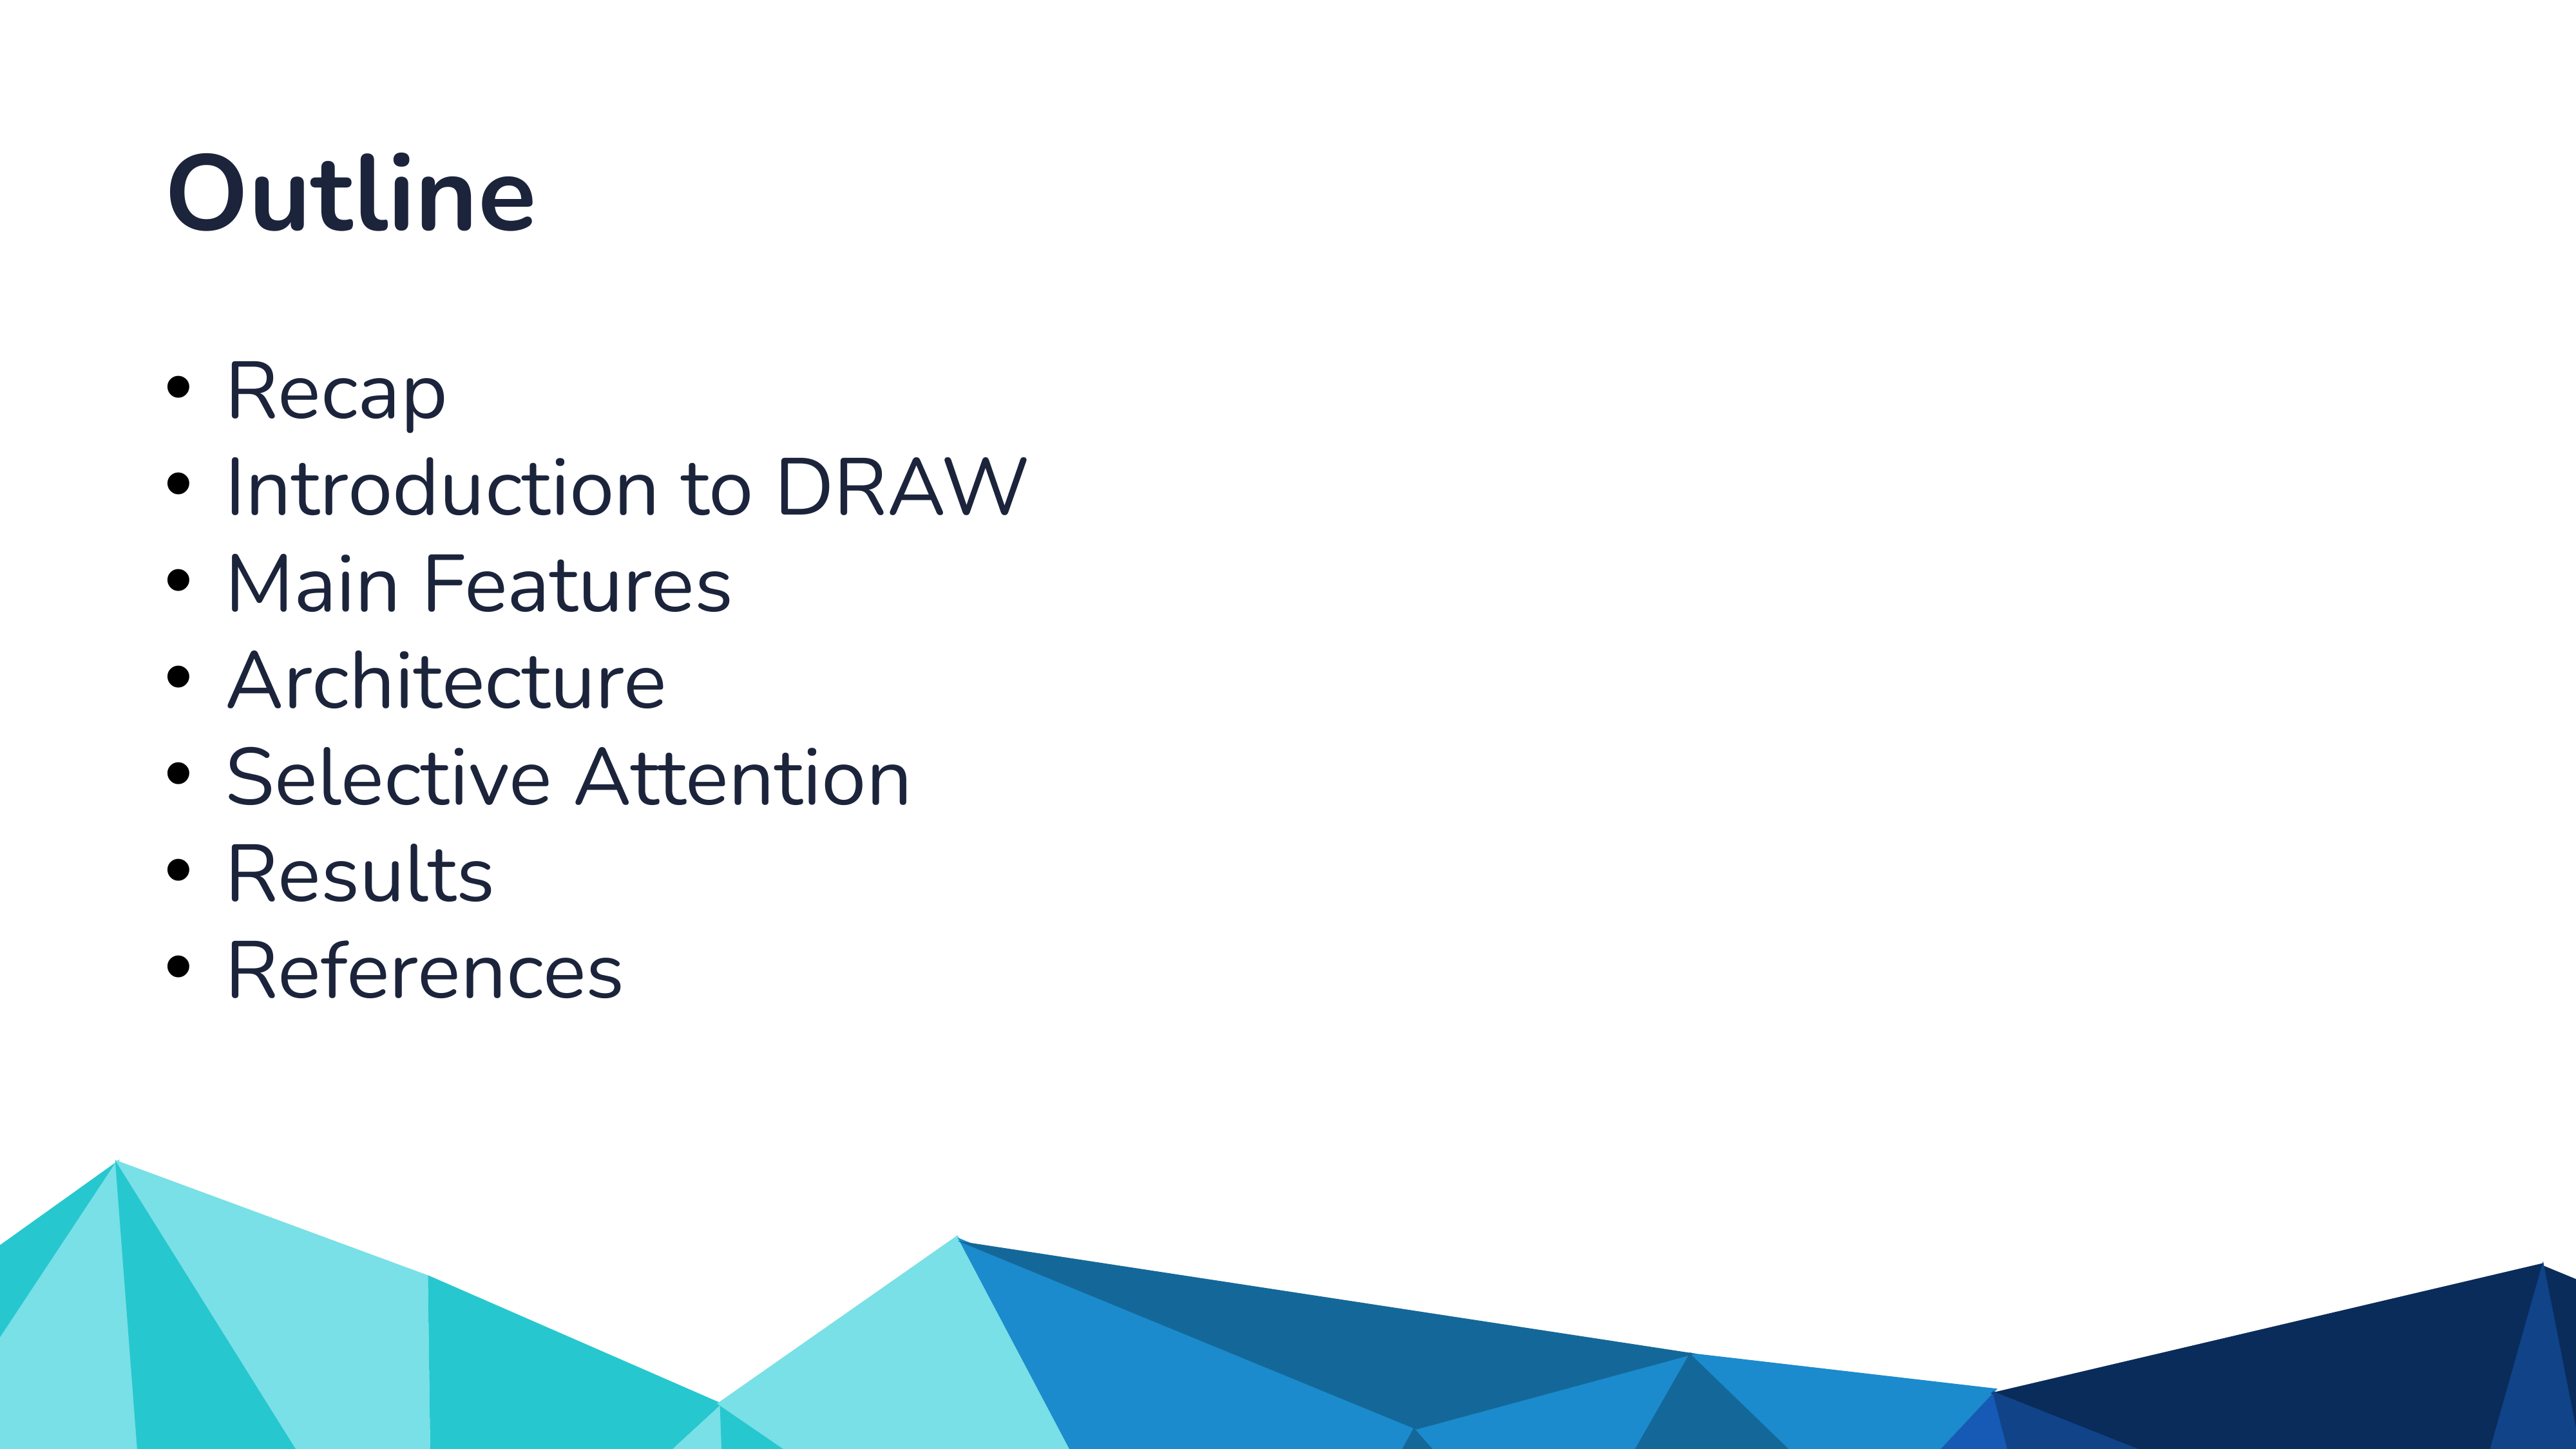

Outline
Recap
Introduction to DRAW
Main Features
Architecture
Selective Attention
Results
References